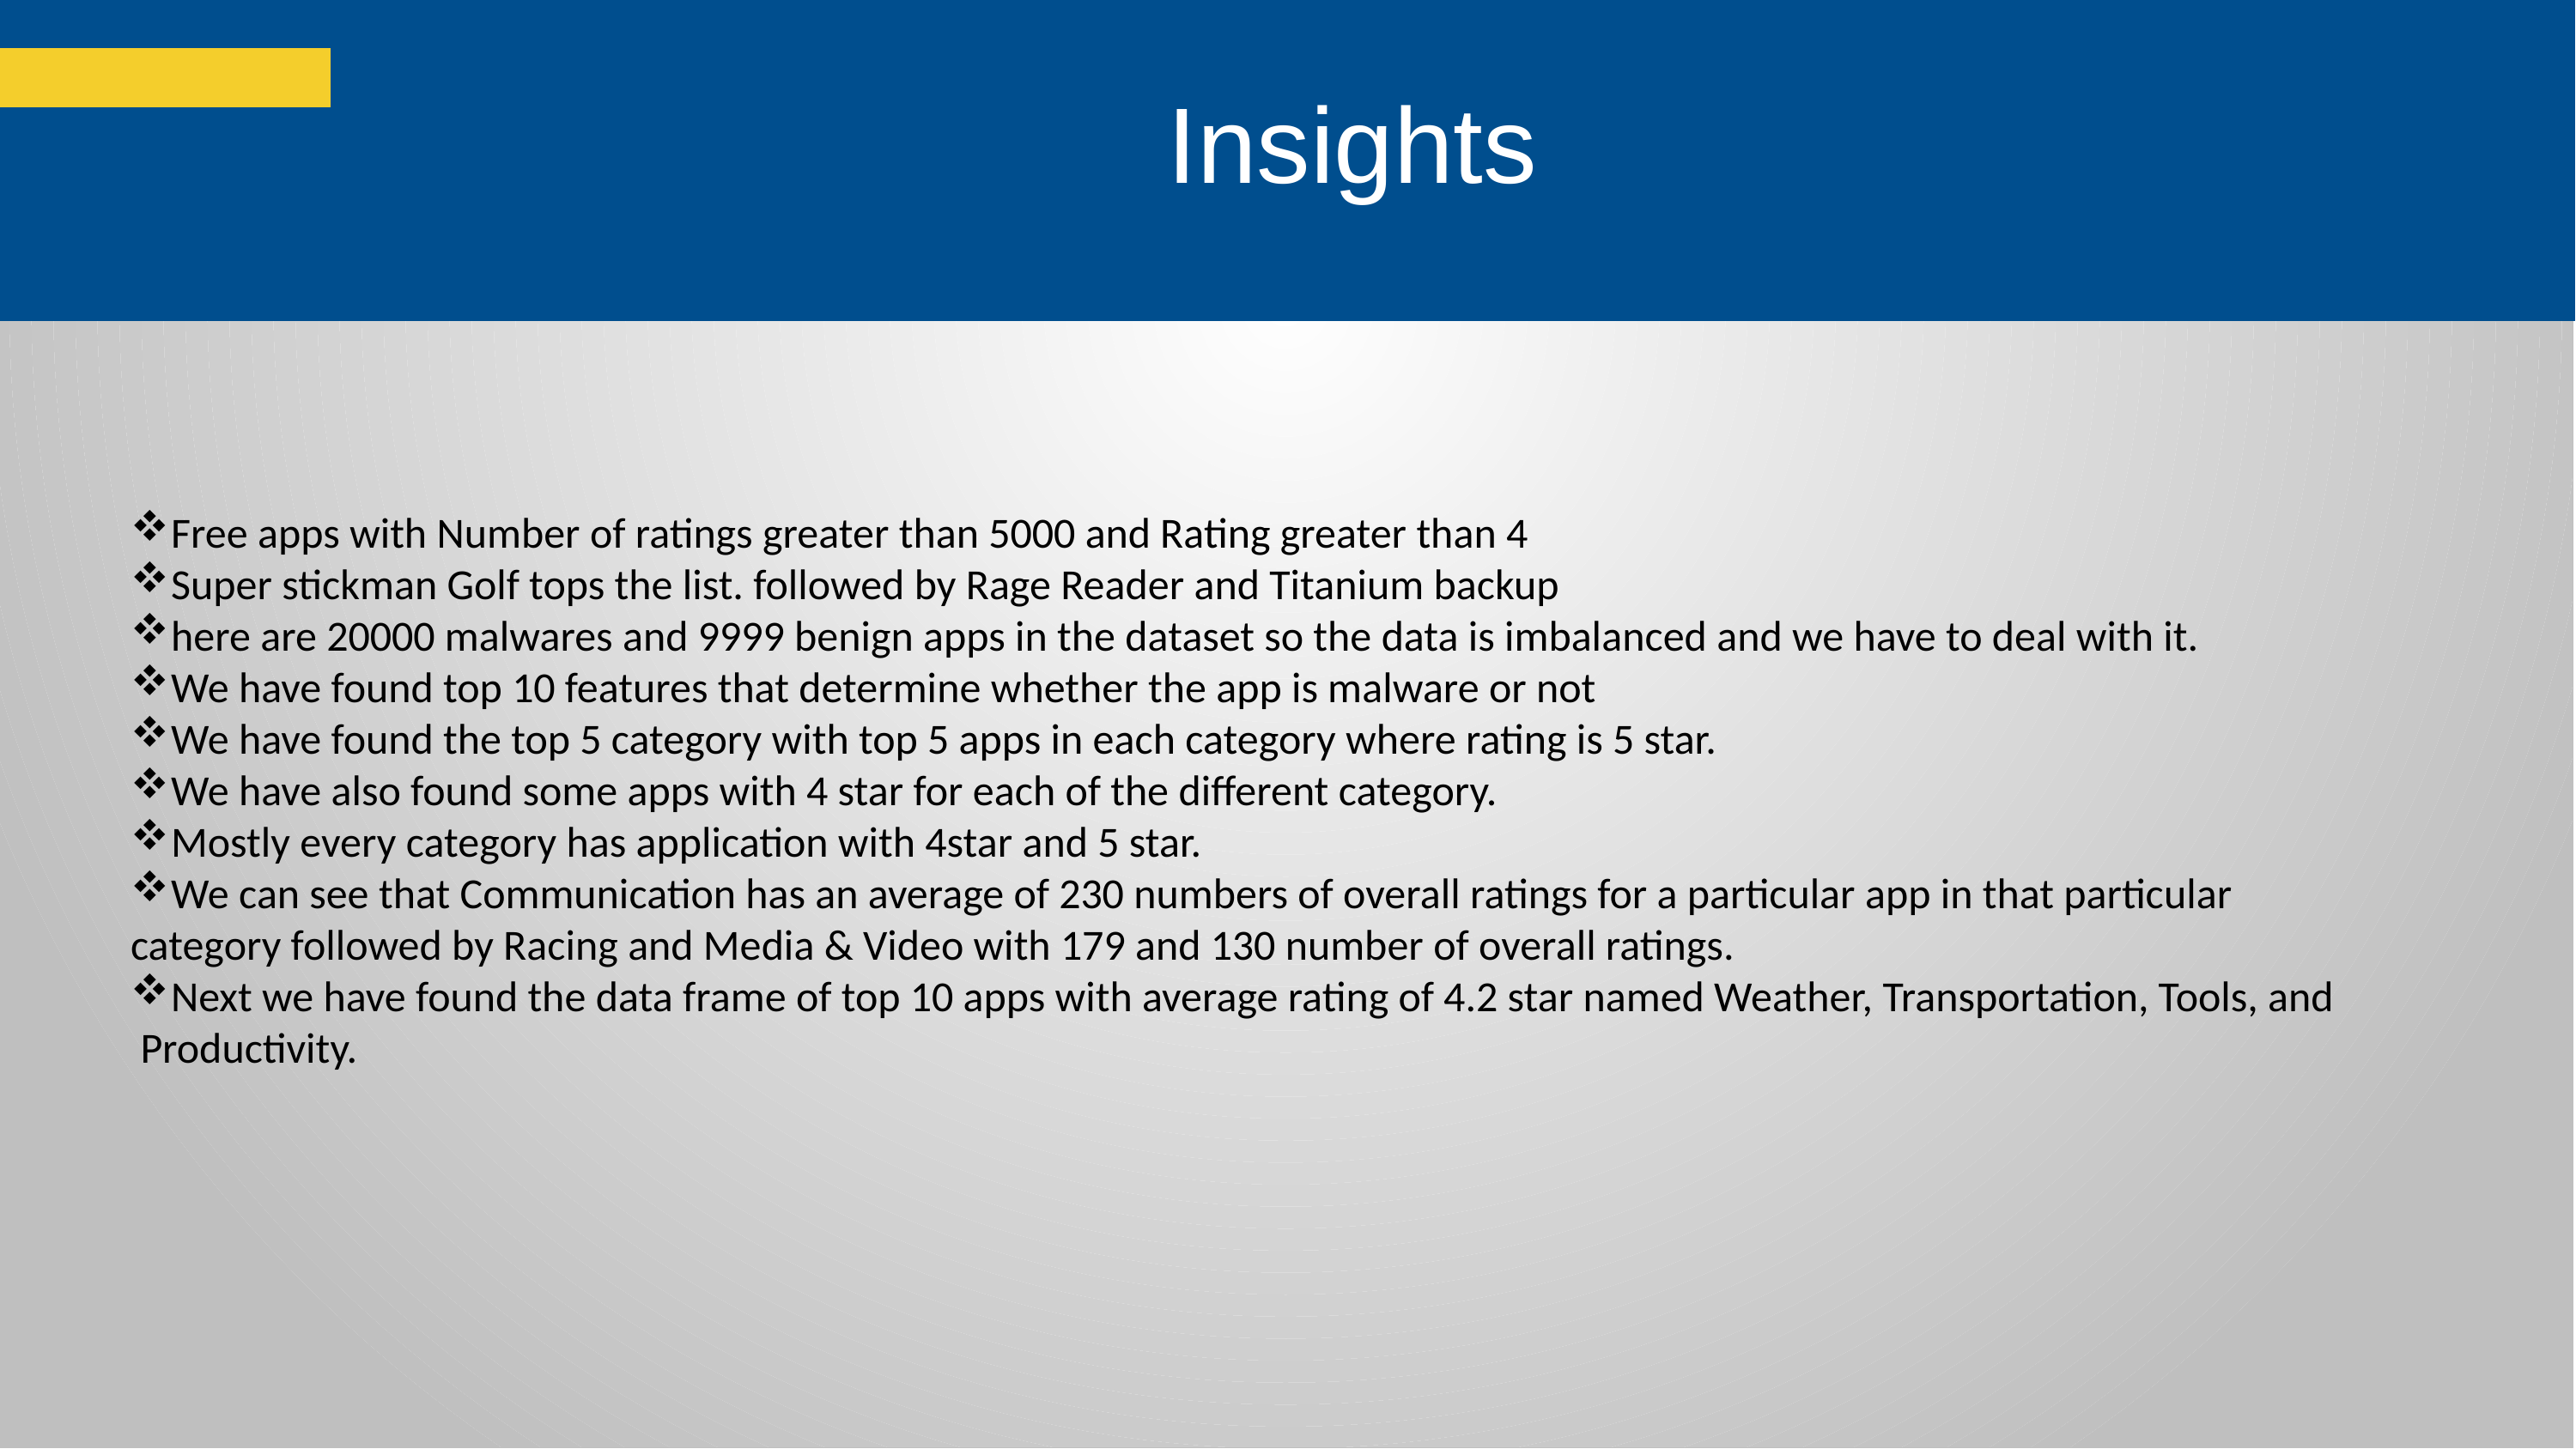

Insights

### Chart

| Category |
|---|
Free apps with Number of ratings greater than 5000 and Rating greater than 4
Super stickman Golf tops the list. followed by Rage Reader and Titanium backup
here are 20000 malwares and 9999 benign apps in the dataset so the data is imbalanced and we have to deal with it.
We have found top 10 features that determine whether the app is malware or not
We have found the top 5 category with top 5 apps in each category where rating is 5 star.
We have also found some apps with 4 star for each of the different category.
Mostly every category has application with 4star and 5 star.
We can see that Communication has an average of 230 numbers of overall ratings for a particular app in that particular
category followed by Racing and Media & Video with 179 and 130 number of overall ratings.
Next we have found the data frame of top 10 apps with average rating of 4.2 star named Weather, Transportation, Tools, and
 Productivity.